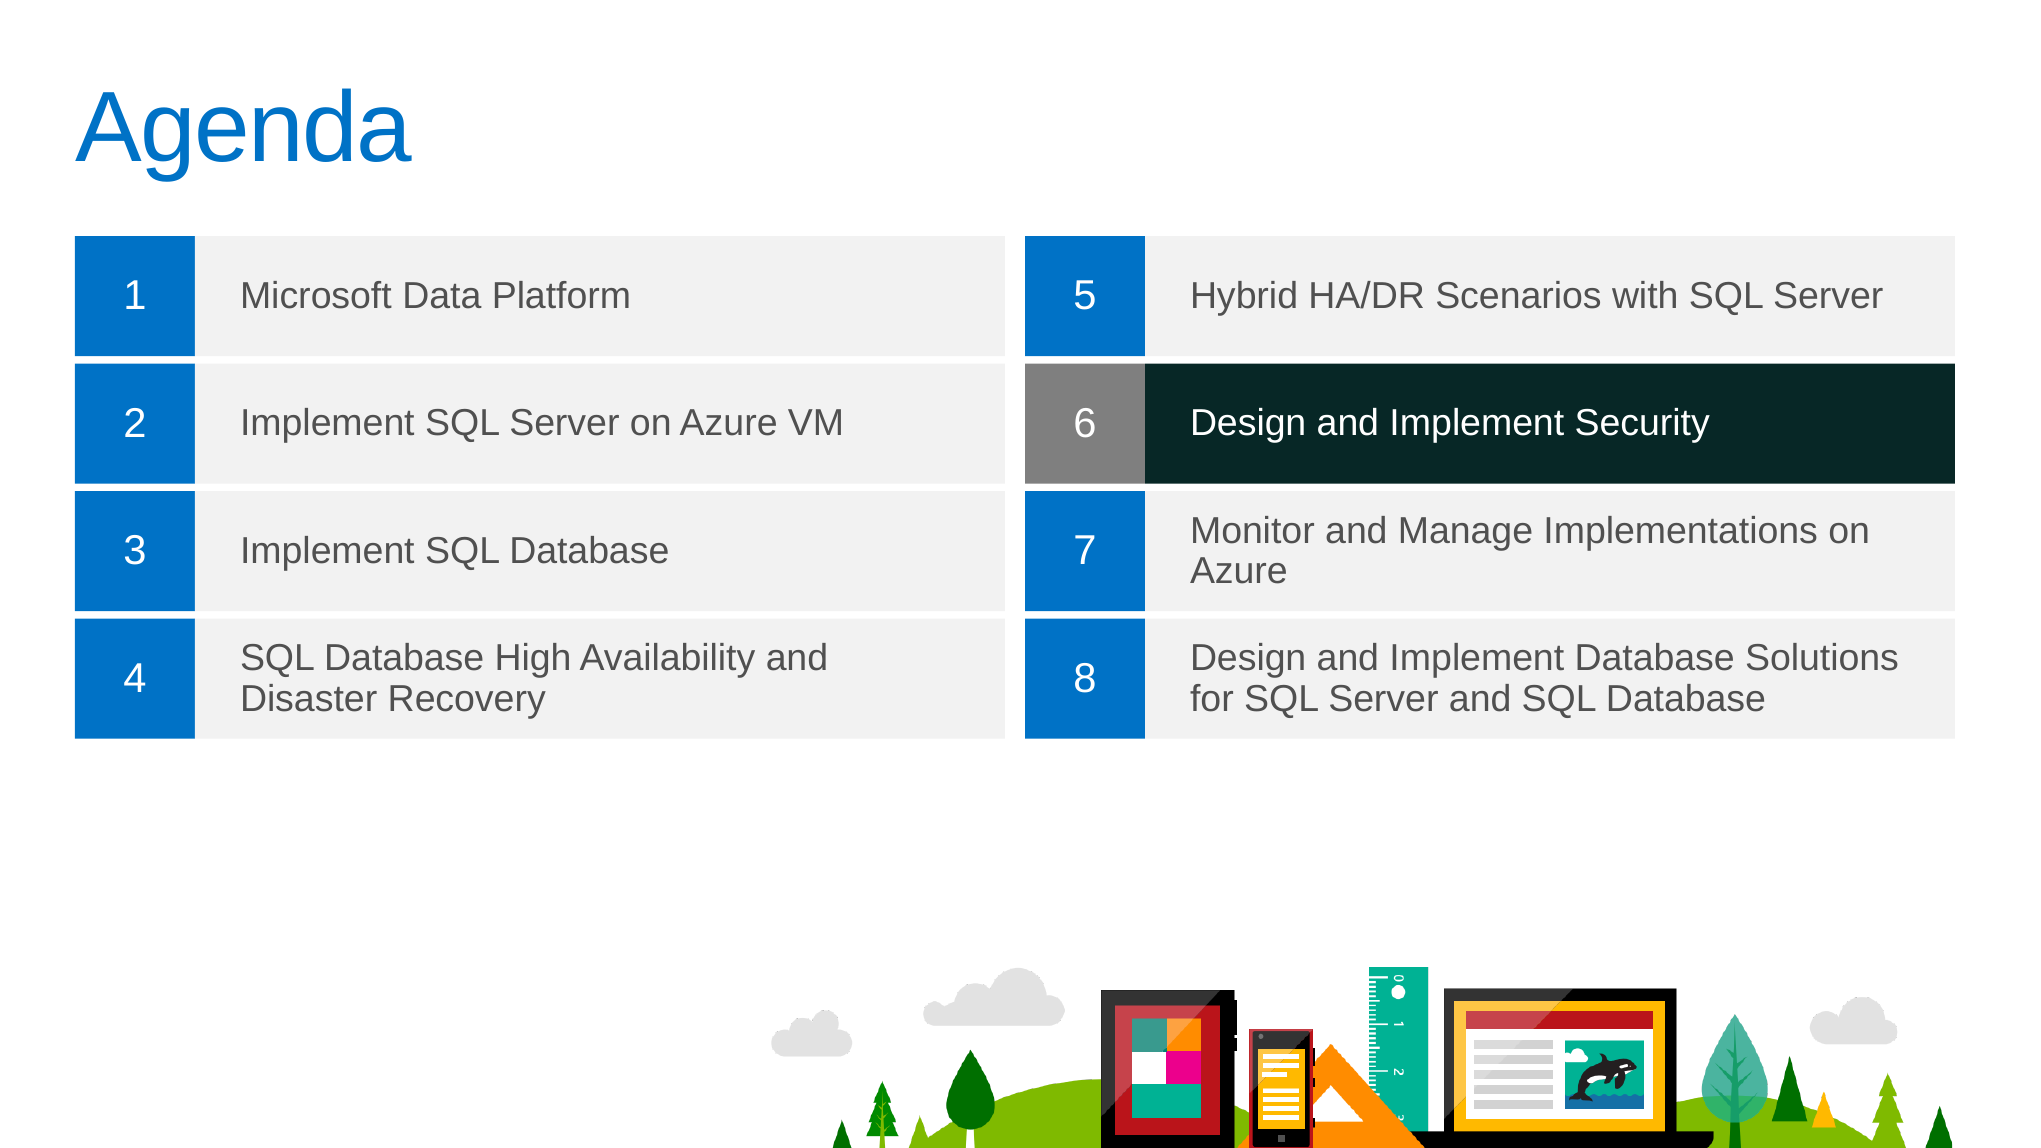

# Agenda
1
Microsoft Data Platform
5
Hybrid HA/DR Scenarios with SQL Server
2
Implement SQL Server on Azure VM
6
Design and Implement Security
3
Implement SQL Database
7
Monitor and Manage Implementations on Azure
4
SQL Database High Availability and Disaster Recovery
8
Design and Implement Database Solutions for SQL Server and SQL Database